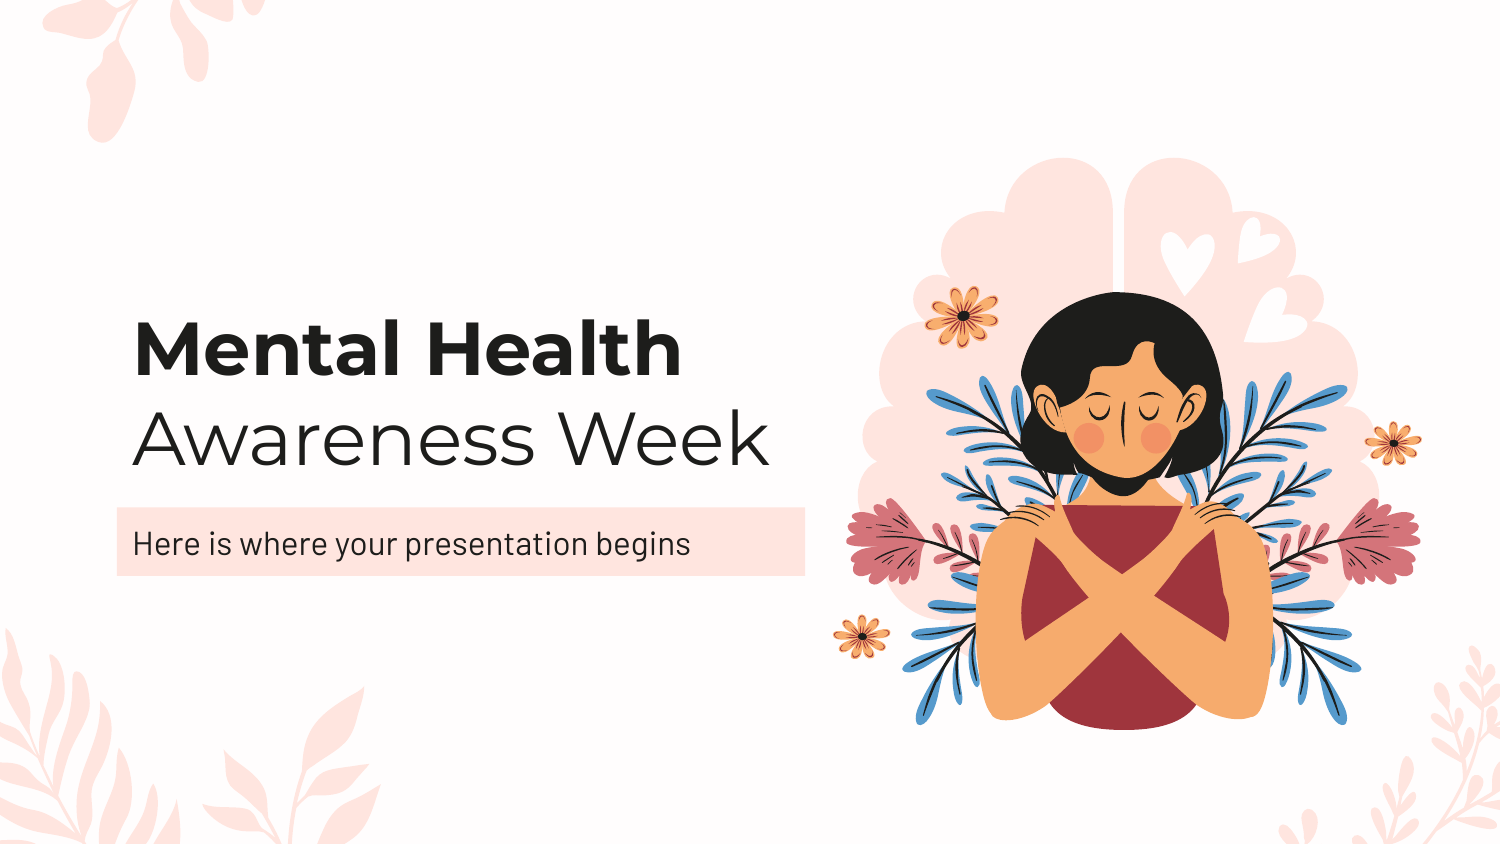

# Mental Health Awareness Week
Here is where your presentation begins